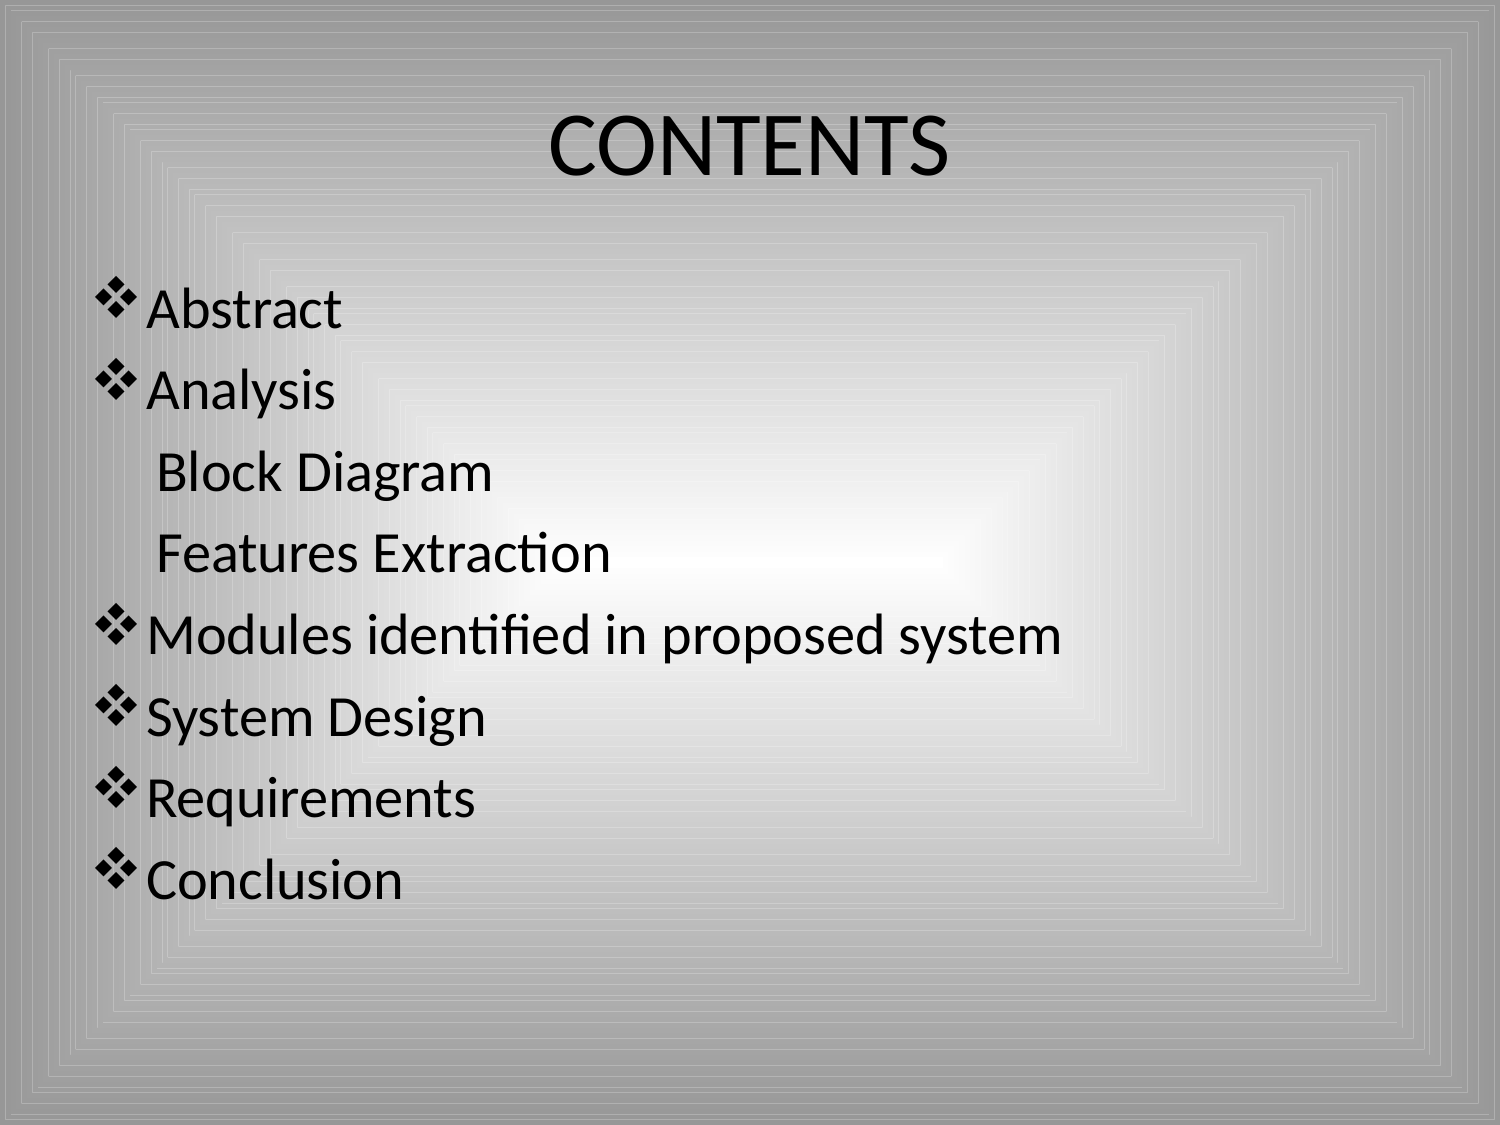

# CONTENTS
Abstract
Analysis
     Block Diagram
     Features Extraction
Modules identified in proposed system
System Design
Requirements
Conclusion